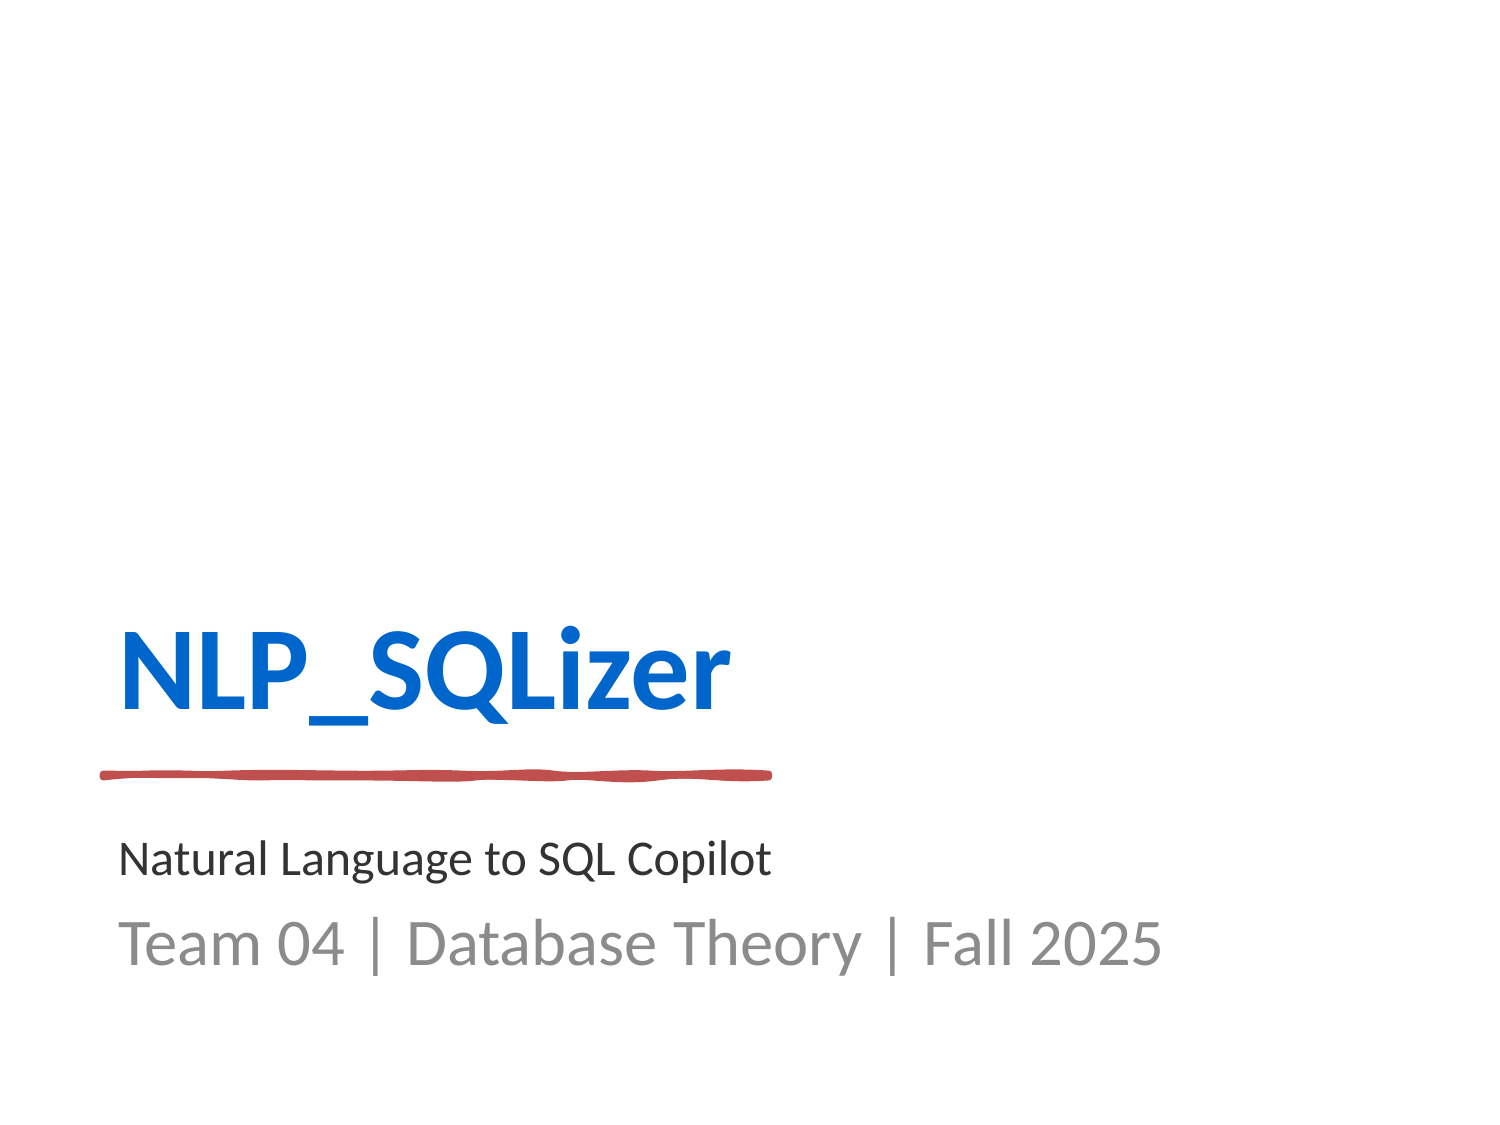

# NLP_SQLizer

Natural Language to SQL Copilot
Team 04 | Database Theory | Fall 2025